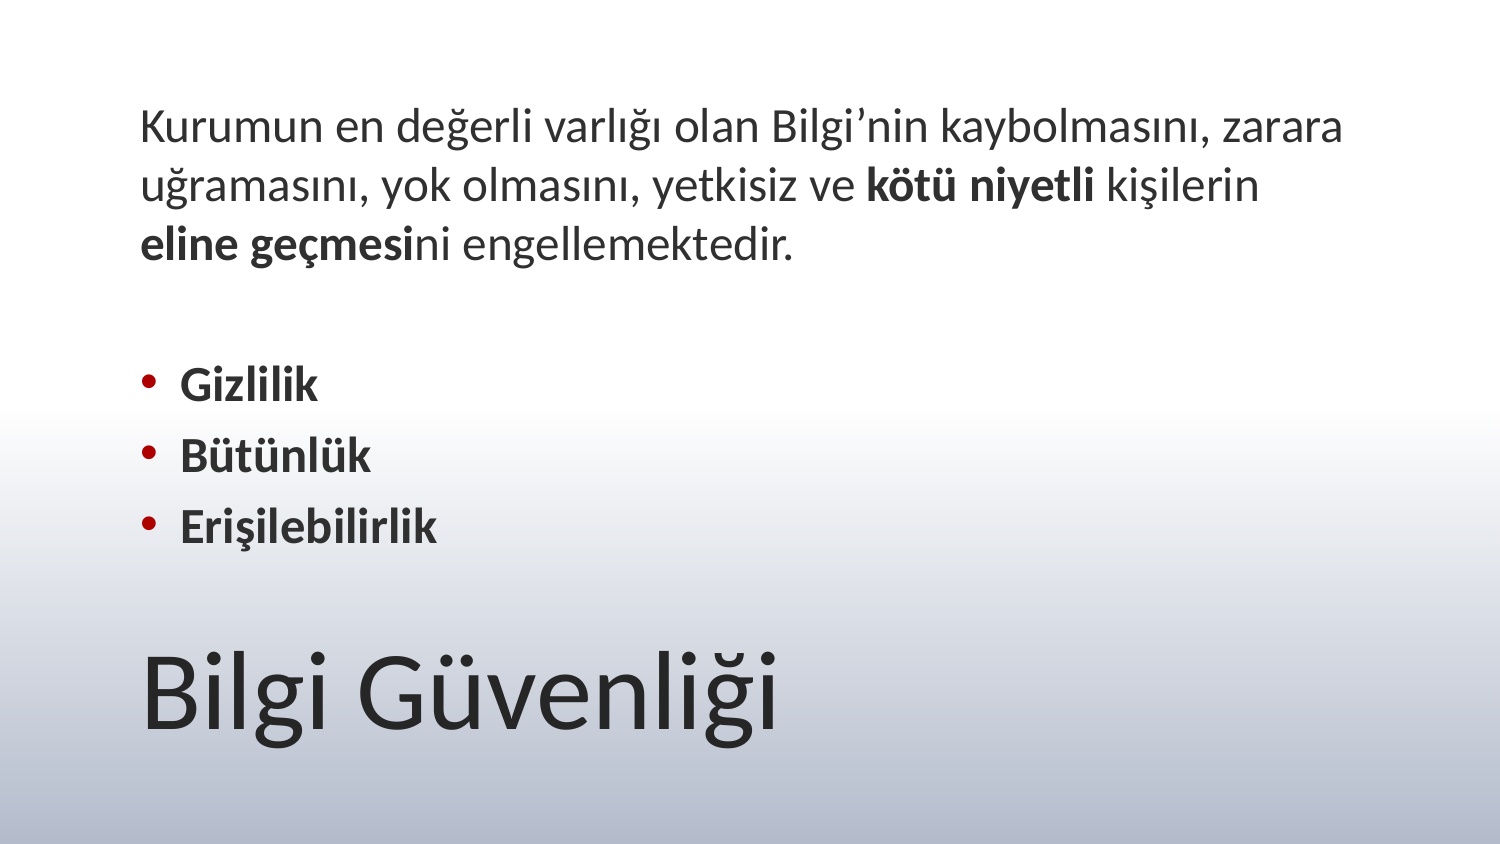

Kurumun en değerli varlığı olan Bilgi’nin kaybolmasını, zarara uğramasını, yok olmasını, yetkisiz ve kötü niyetli kişilerin eline geçmesini engellemektedir.

Gizlilik
Bütünlük
Erişilebilirlik
# Bilgi Güvenliği